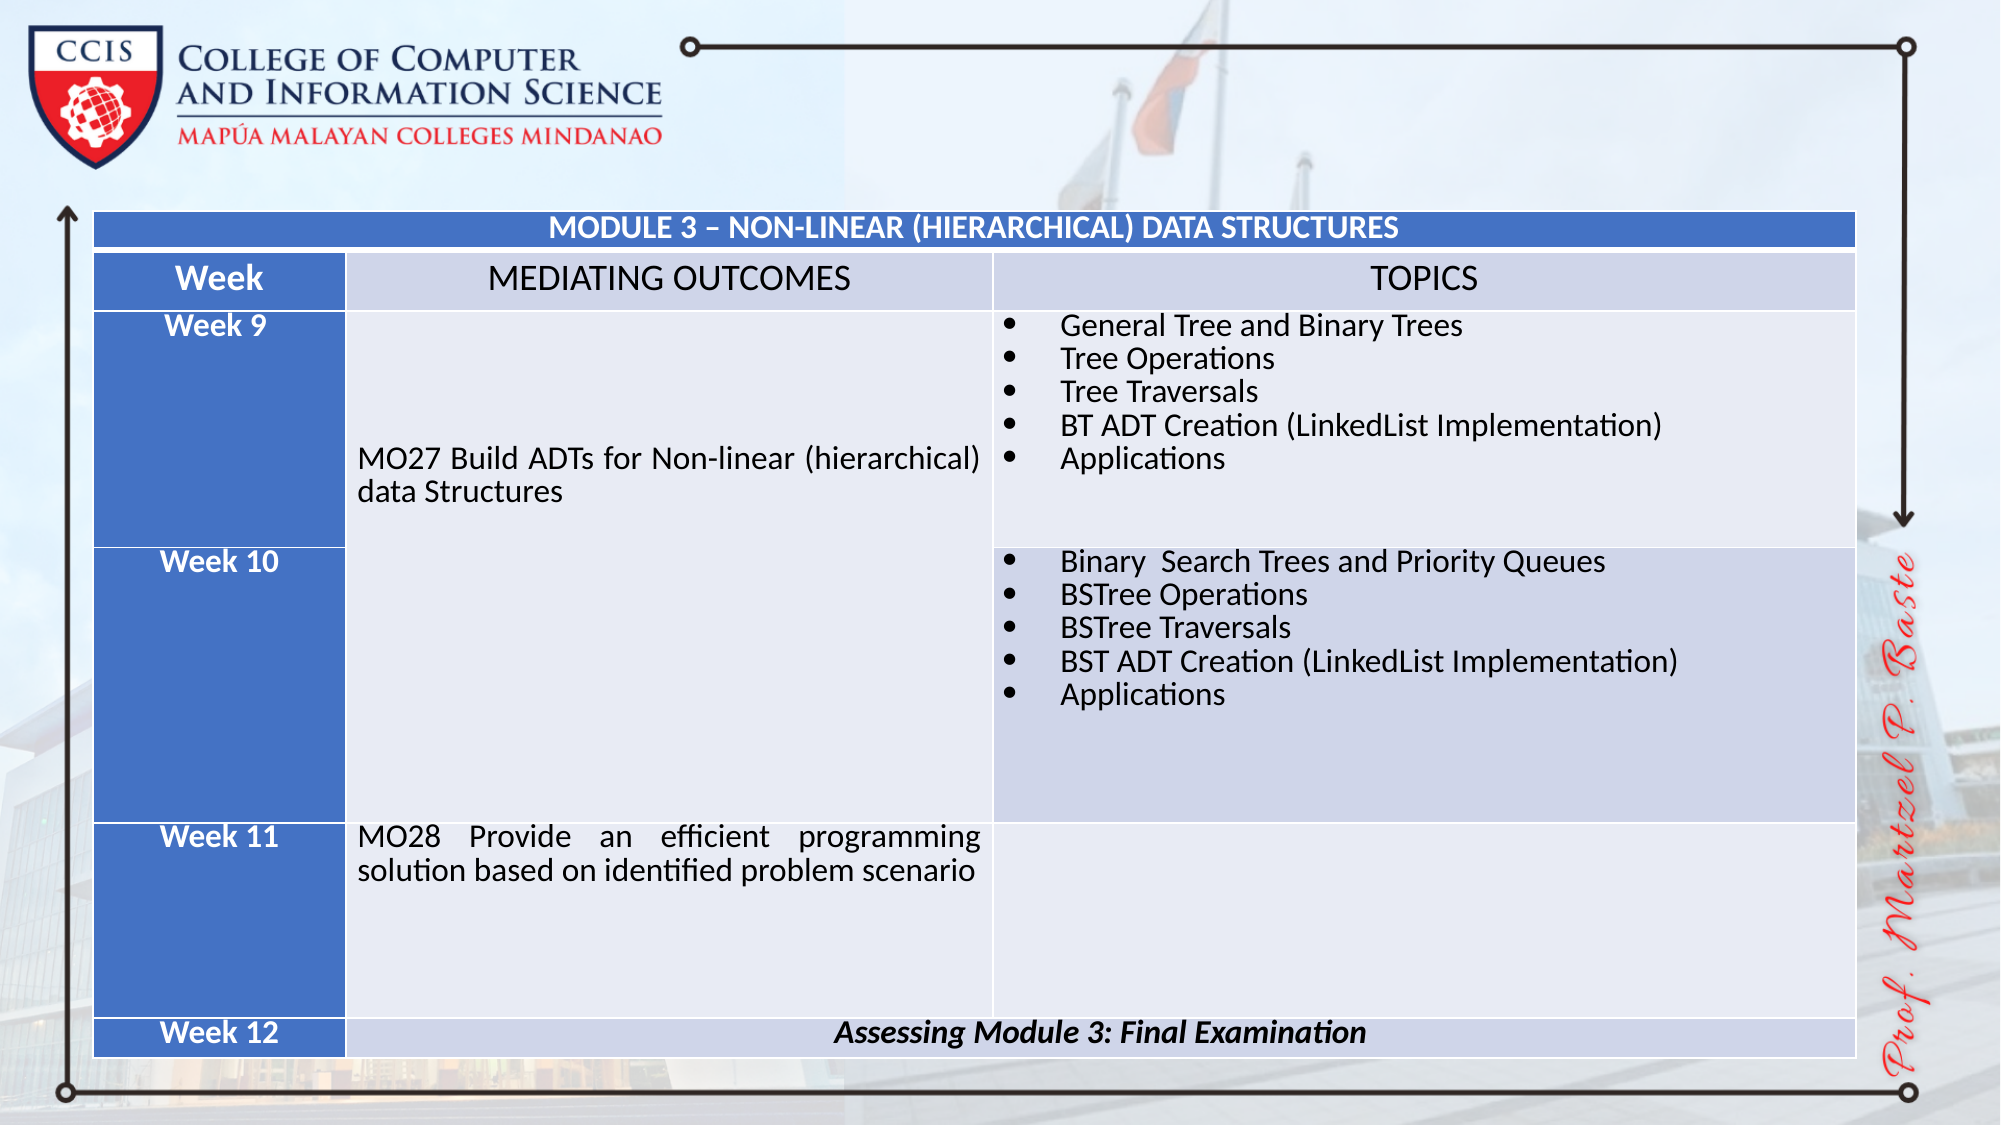

| MODULE 3 – NON-LINEAR (HIERARCHICAL) DATA STRUCTURES |  |  |
| --- | --- | --- |
| Week | MEDIATING OUTCOMES | TOPICS |
| Week 9 | MO27 Build ADTs for Non-linear (hierarchical) data Structures | General Tree and Binary Trees Tree Operations Tree Traversals BT ADT Creation (LinkedList Implementation) Applications |
| Week 10 |  | Binary Search Trees and Priority Queues BSTree Operations BSTree Traversals BST ADT Creation (LinkedList Implementation) Applications |
| Week 11 | MO28 Provide an efficient programming solution based on identified problem scenario |  |
| Week 12 | Assessing Module 3: Final Examination |  |